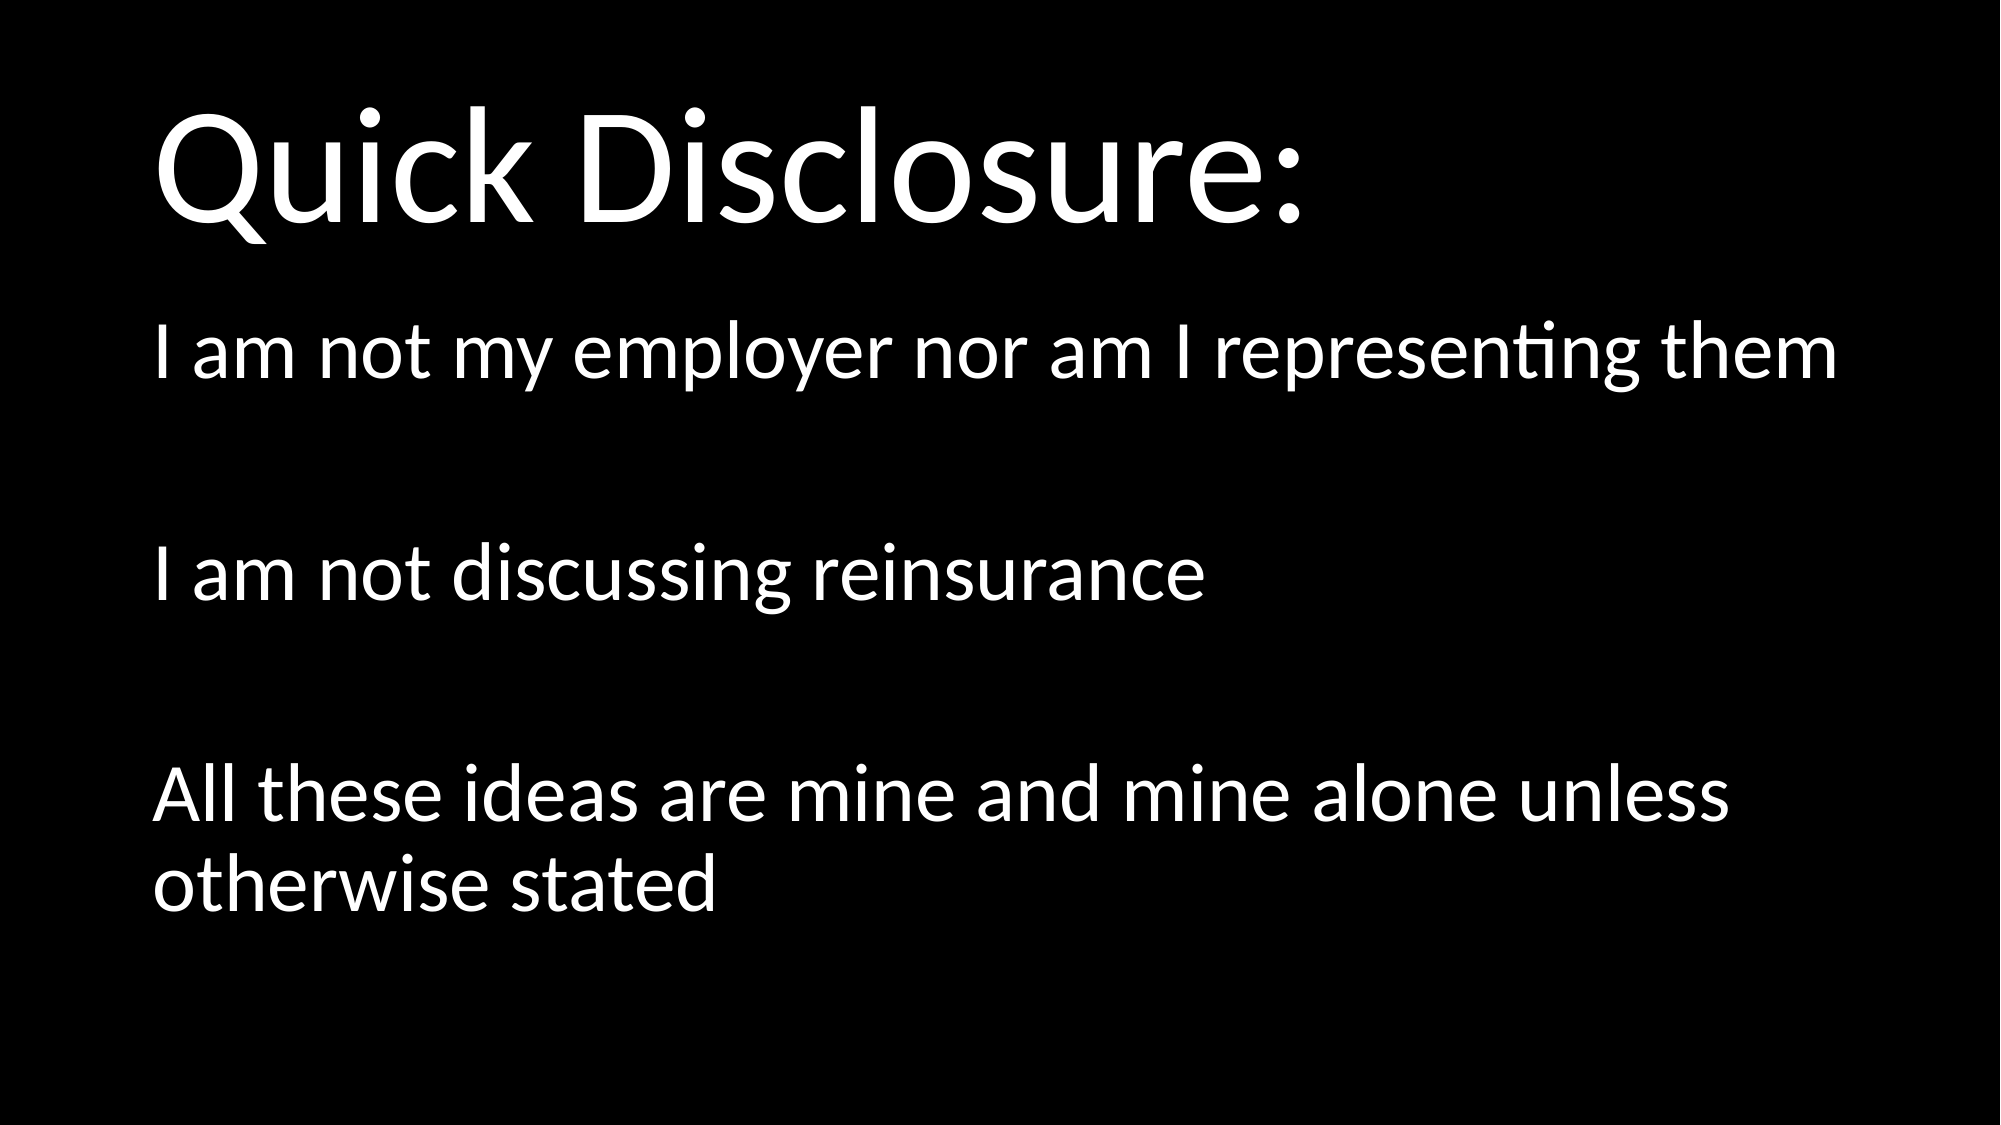

# Quick Disclosure:
I am not my employer nor am I representing them

I am not discussing reinsurance

All these ideas are mine and mine alone unless otherwise stated